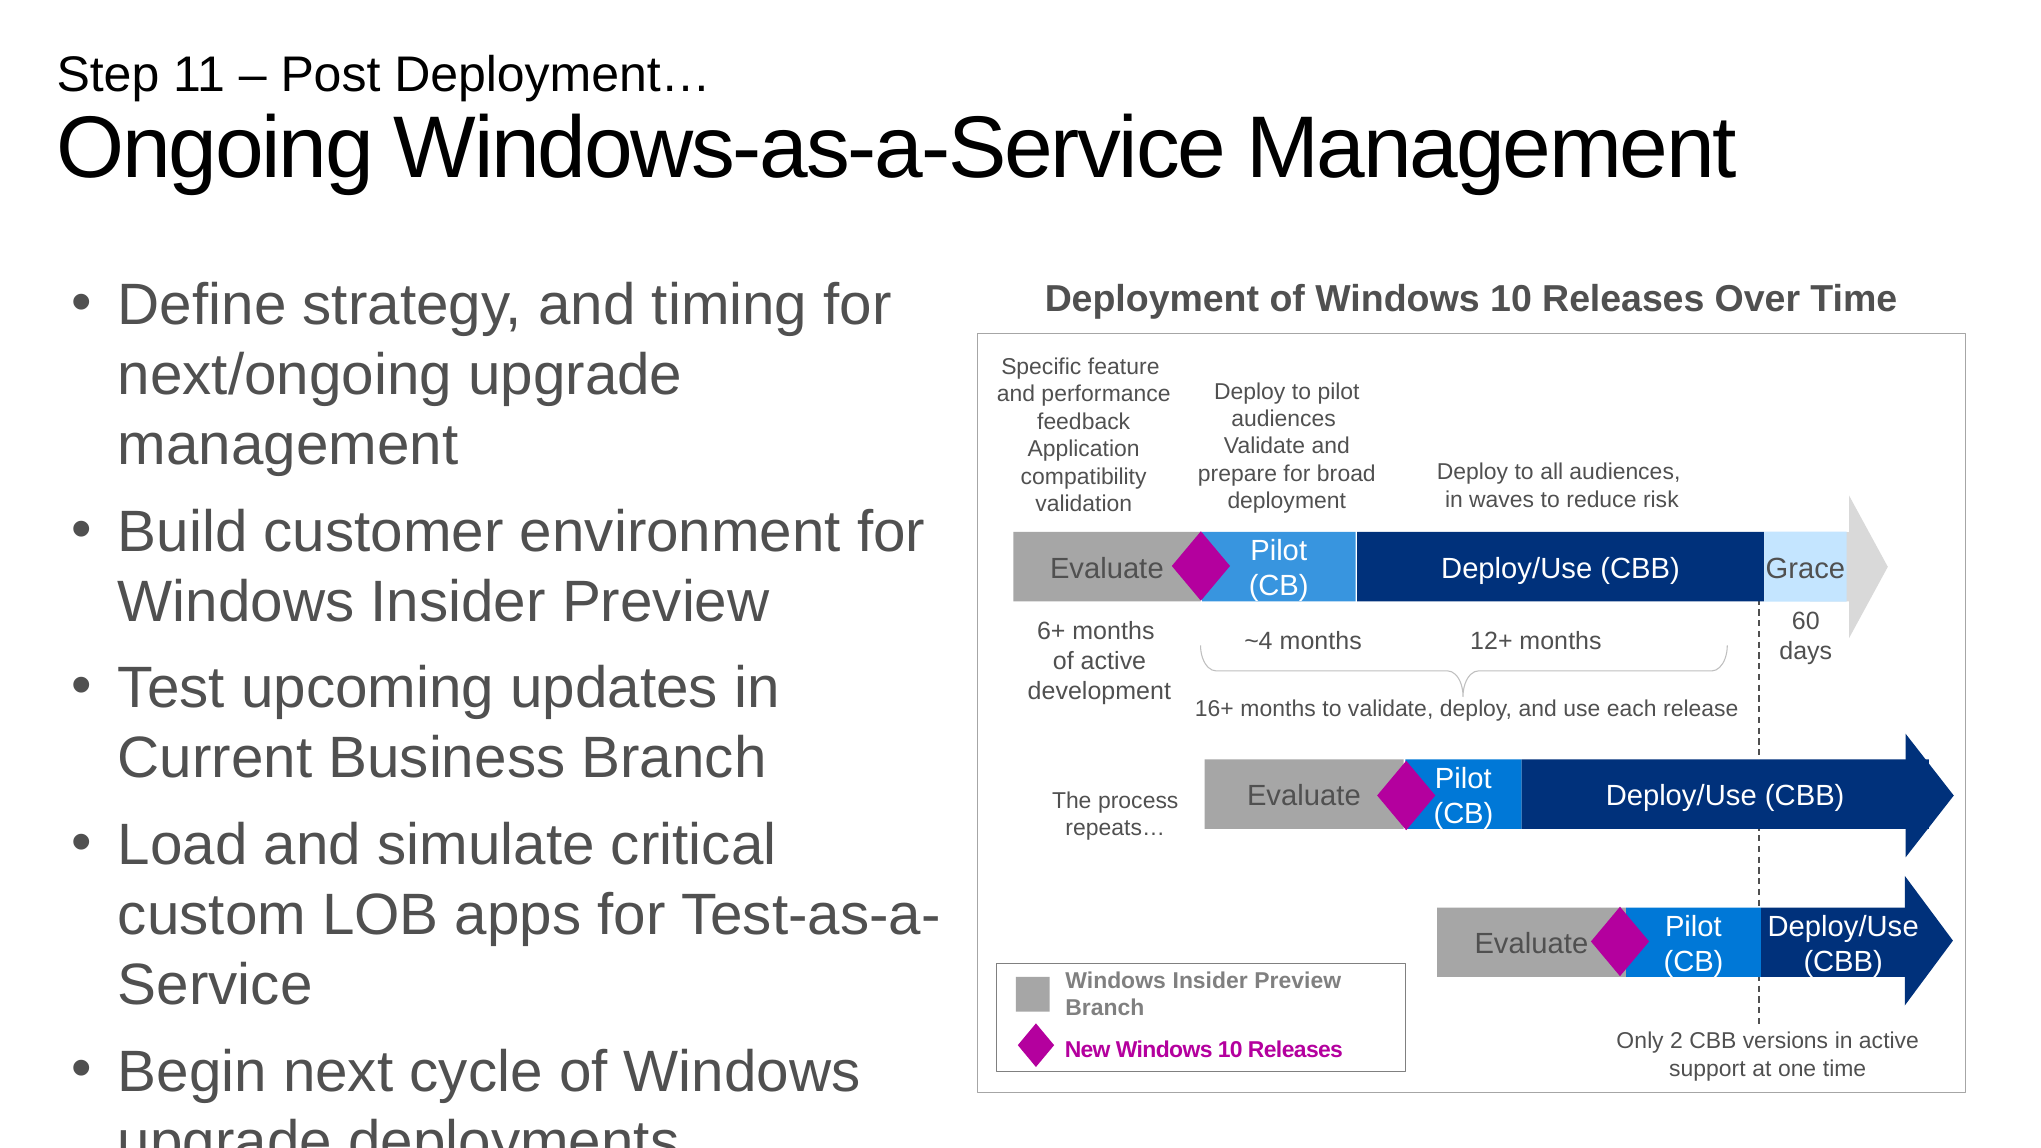

# Step 11 – Post Deployment… Ongoing Windows-as-a-Service Management
Define strategy, and timing for next/ongoing upgrade management
Build customer environment for Windows Insider Preview
Test upcoming updates in Current Business Branch
Load and simulate critical custom LOB apps for Test-as-a-Service
Begin next cycle of Windows upgrade deployments
Deployment of Windows 10 Releases Over Time
Specific feature
and performance feedback
Application compatibility
validation

Deploy to pilot audiences
Validate and prepare for broad deployment

Deploy to all audiences,
in waves to reduce risk

Grace
Evaluate
Pilot
(CB)
Deploy/Use (CBB)
60 days
6+ months
of active development
12+ months
~4 months
16+ months to validate, deploy, and use each release

Evaluate
Pilot
(CB)
Deploy/Use (CBB)

The process repeats…

Evaluate
Pilot
(CB)
Deploy/Use
(CBB)

Windows Insider Preview Branch

New Windows 10 Releases

Only 2 CBB versions in active support at one time